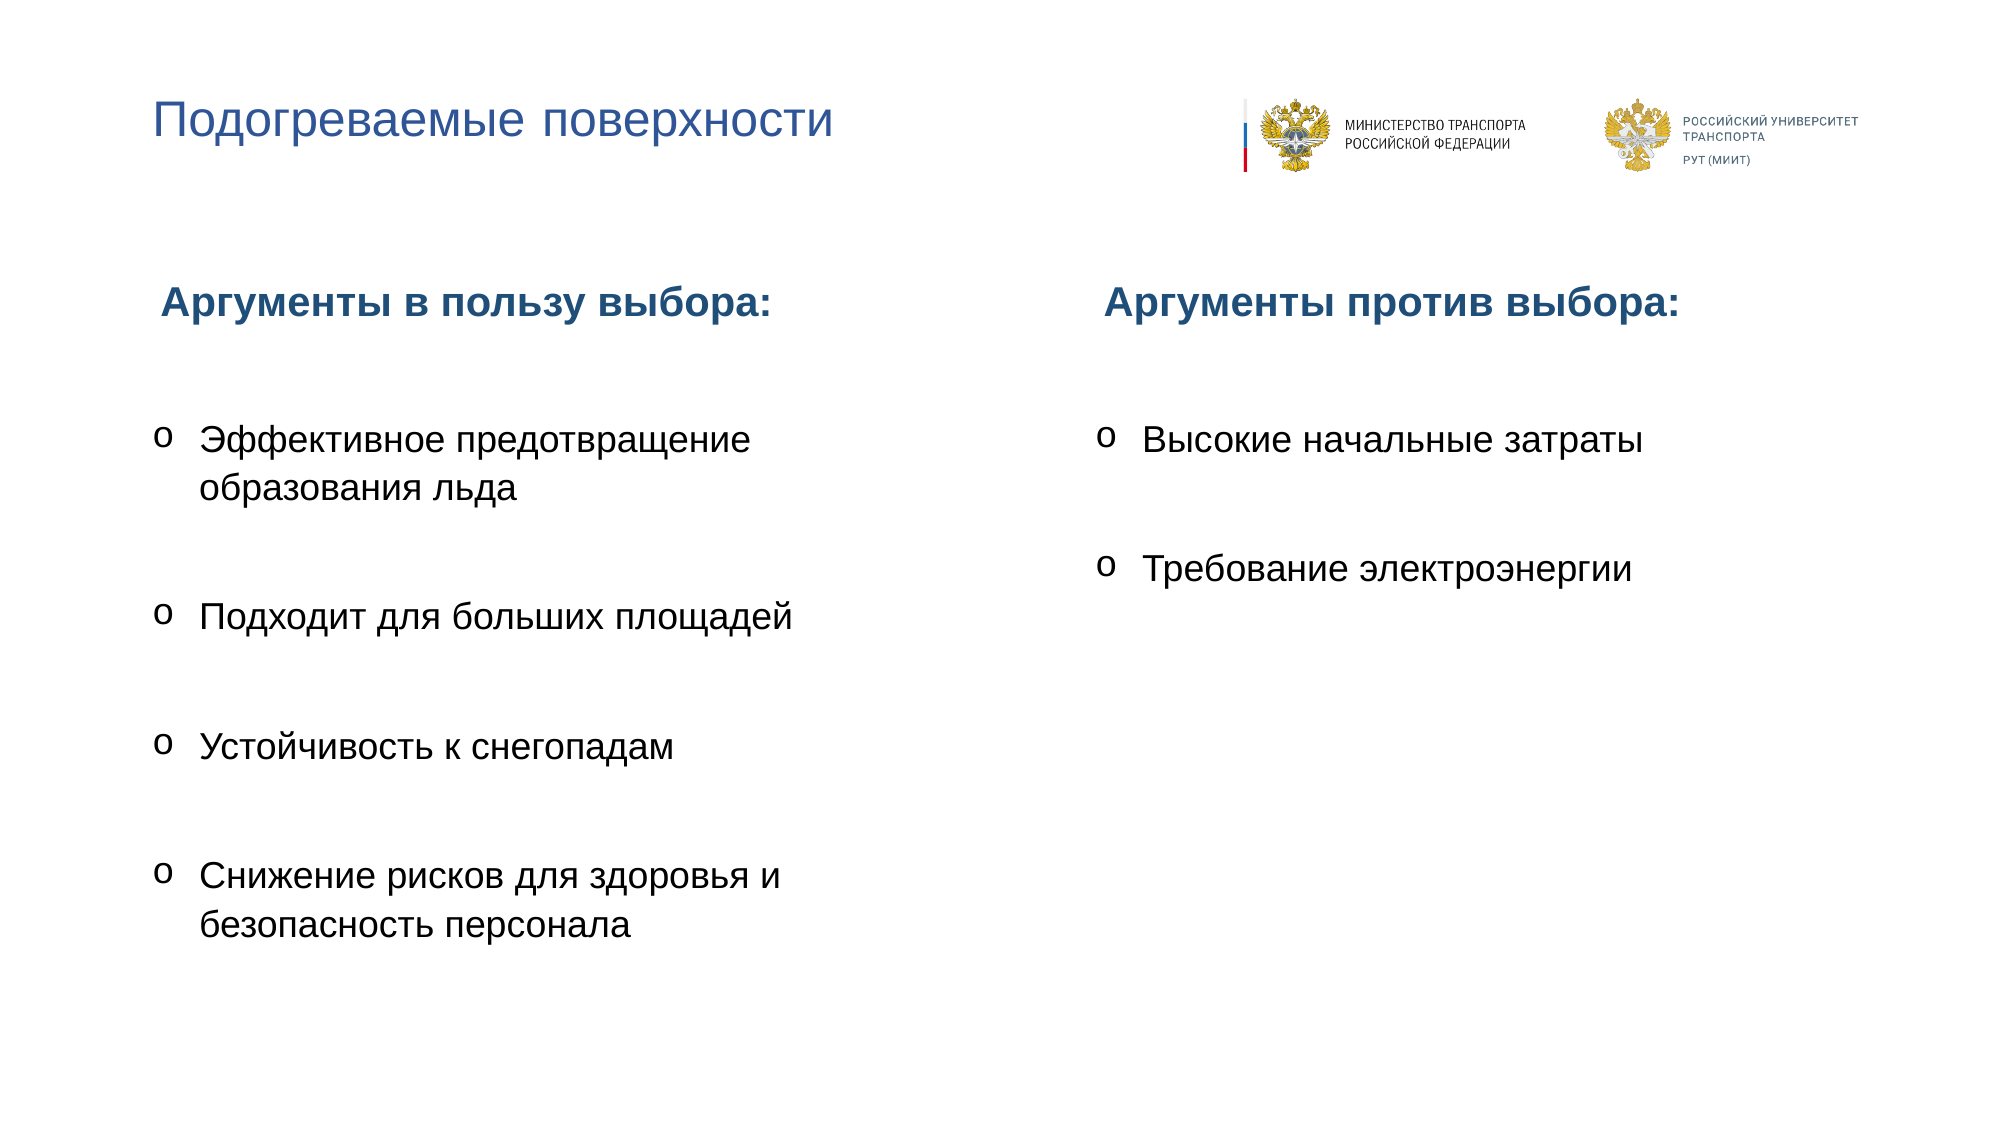

# Подогреваемые поверхности

 Аргументы против выбора:

Высокие начальные затраты

Требование электроэнергии

 Аргументы в пользу выбора:

Эффективное предотвращение образования льда

Подходит для больших площадей

Устойчивость к снегопадам

Снижение рисков для здоровья и безопасность персонала